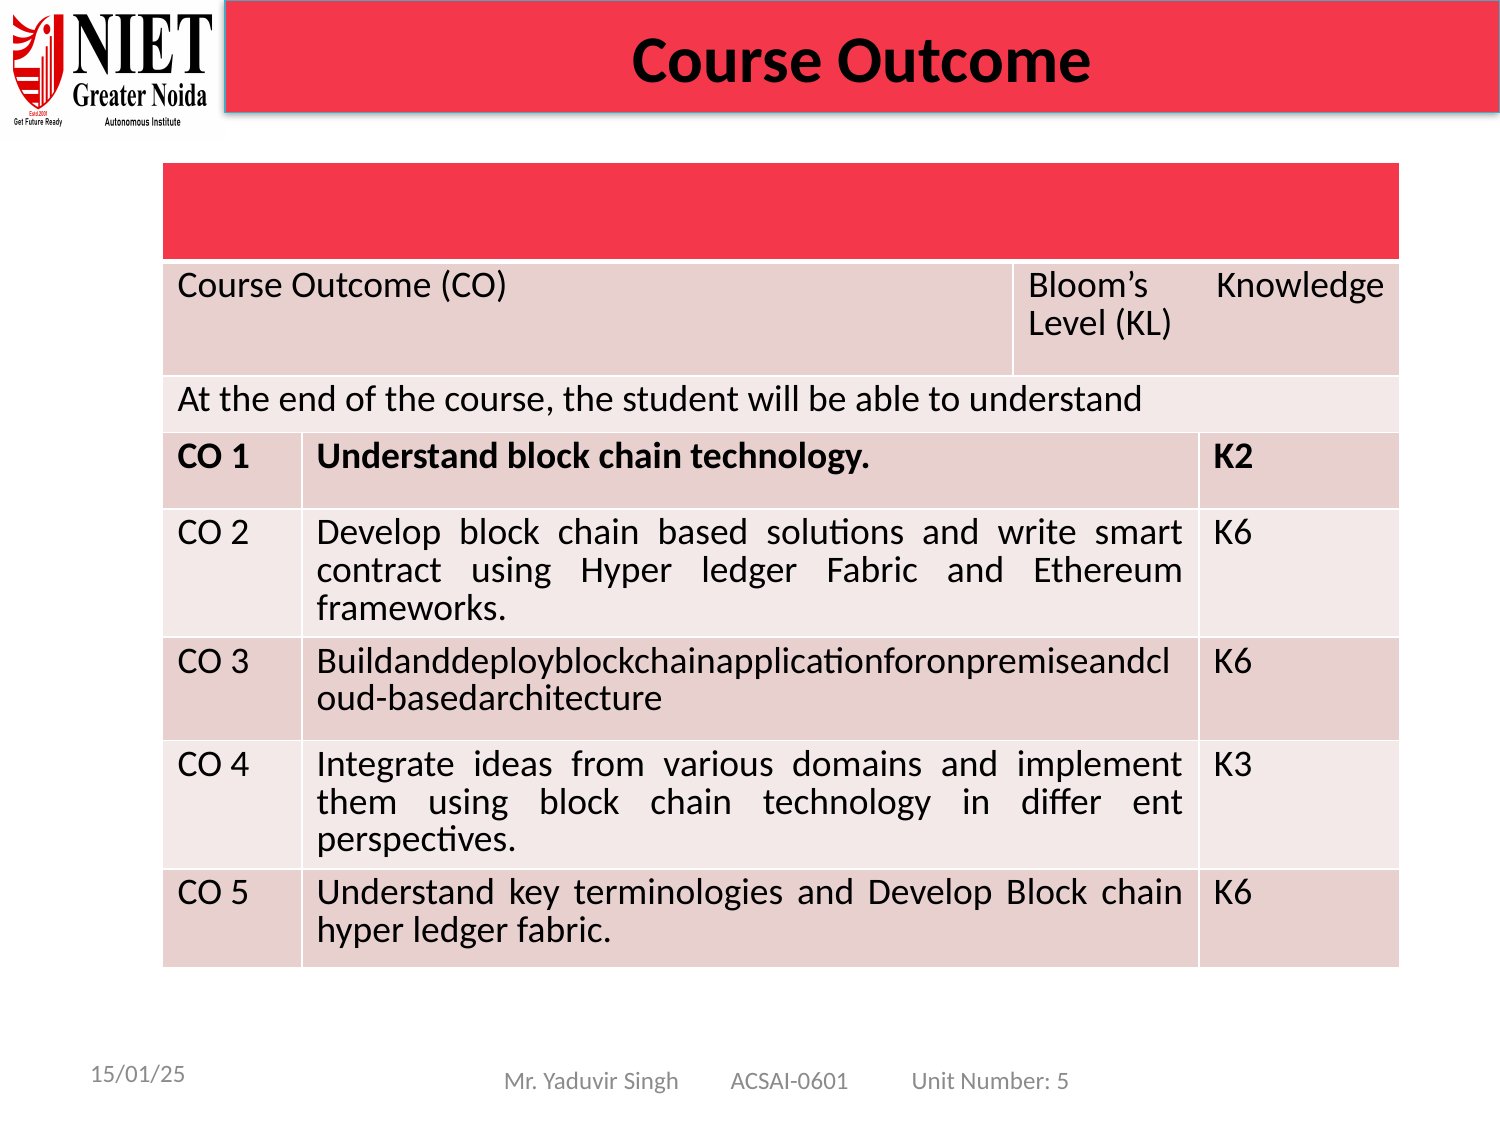

Course Outcome
|  |  |  |  |
| --- | --- | --- | --- |
| Course Outcome (CO) |  | Bloom’s Knowledge Level (KL) |  |
| At the end of the course, the student will be able to understand |  |  |  |
| CO 1 | Understand block chain technology. |  | K2 |
| CO 2 | Develop block chain based solutions and write smart contract using Hyper ledger Fabric and Ethereum frameworks. |  | K6 |
| CO 3 | Buildanddeployblockchainapplicationforonpremiseandcloud-basedarchitecture |  | K6 |
| CO 4 | Integrate ideas from various domains and implement them using block chain technology in differ ent perspectives. |  | K3 |
| CO 5 | Understand key terminologies and Develop Block chain hyper ledger fabric. |  | K6 |
15/01/25
Mr. Yaduvir Singh         ACSAI-0601           Unit Number: 5